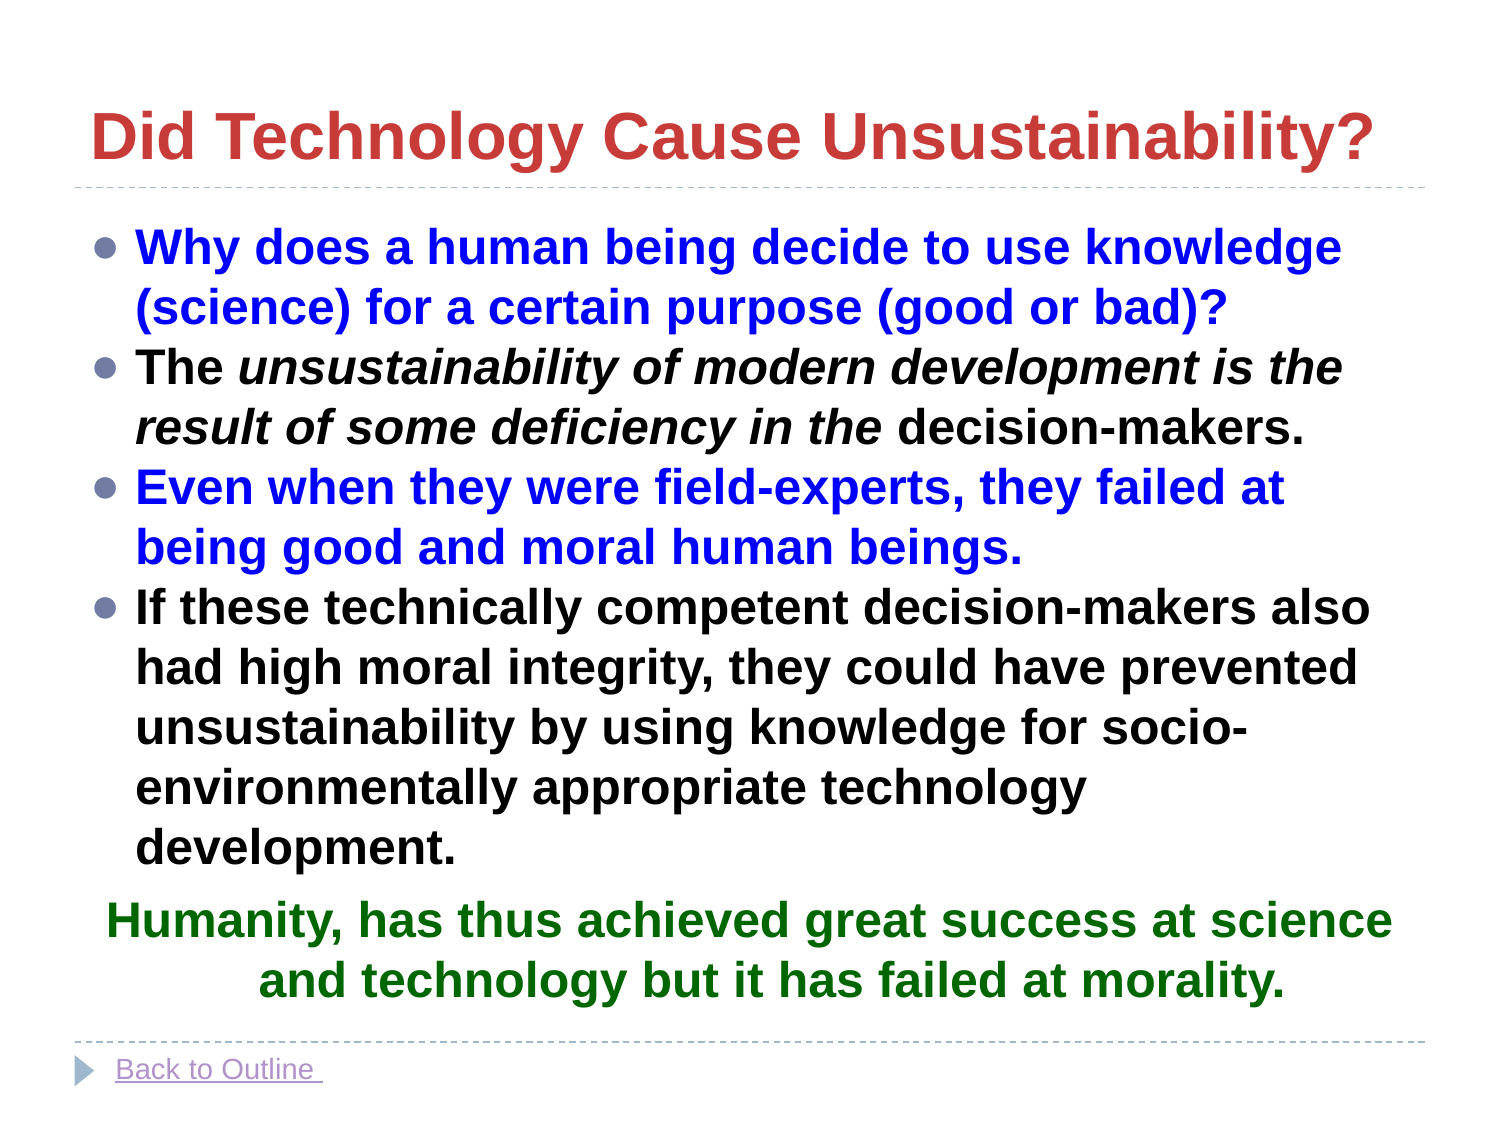

# Did Technology Cause Unsustainability?
Why does a human being decide to use knowledge (science) for a certain purpose (good or bad)?
The unsustainability of modern development is the result of some deficiency in the decision-makers.
Even when they were field-experts, they failed at being good and moral human beings.
If these technically competent decision-makers also had high moral integrity, they could have prevented unsustainability by using knowledge for socio-environmentally appropriate technology development.
Humanity, has thus achieved great success at science and technology but it has failed at morality.
Back to Outline